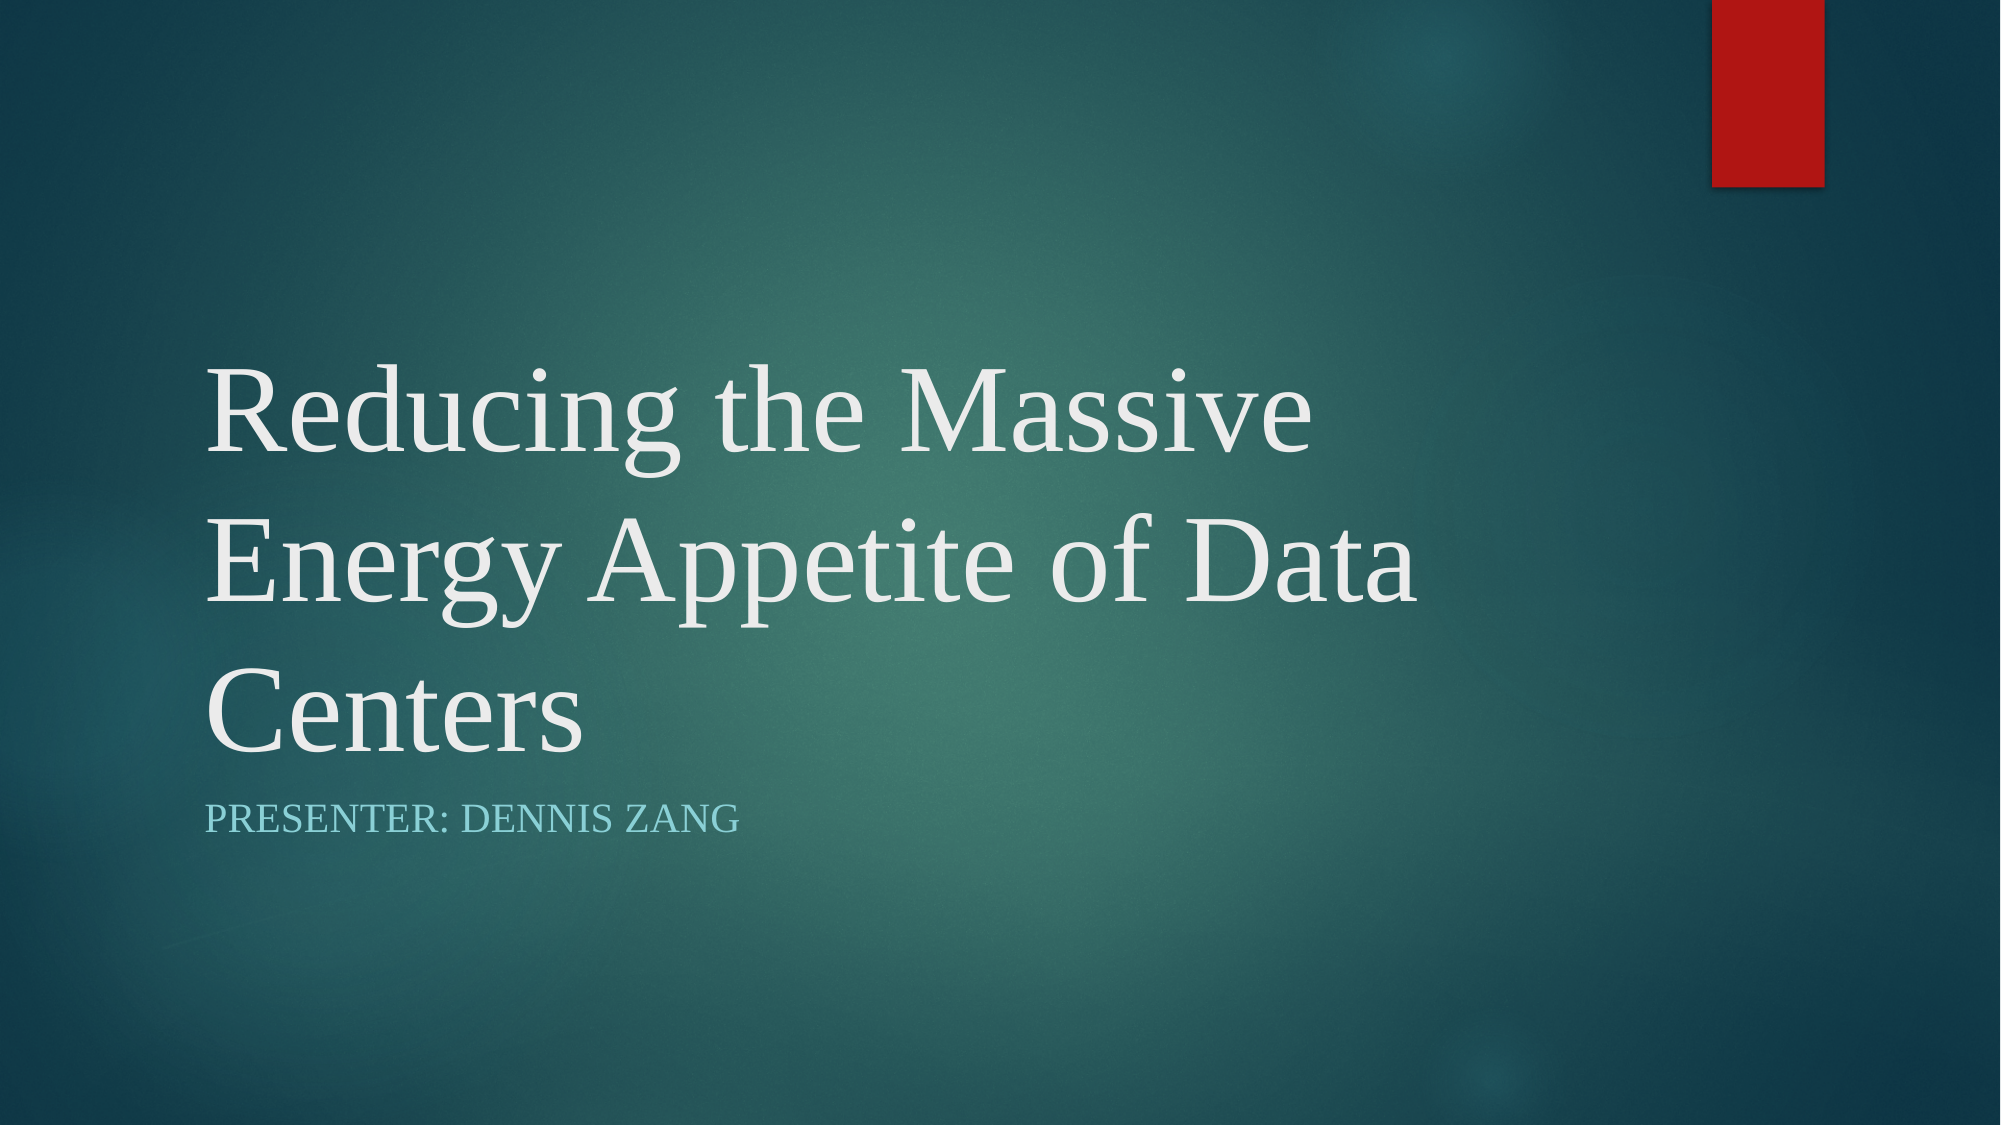

# Reducing the Massive Energy Appetite of Data Centers
Presenter: Dennis Zang